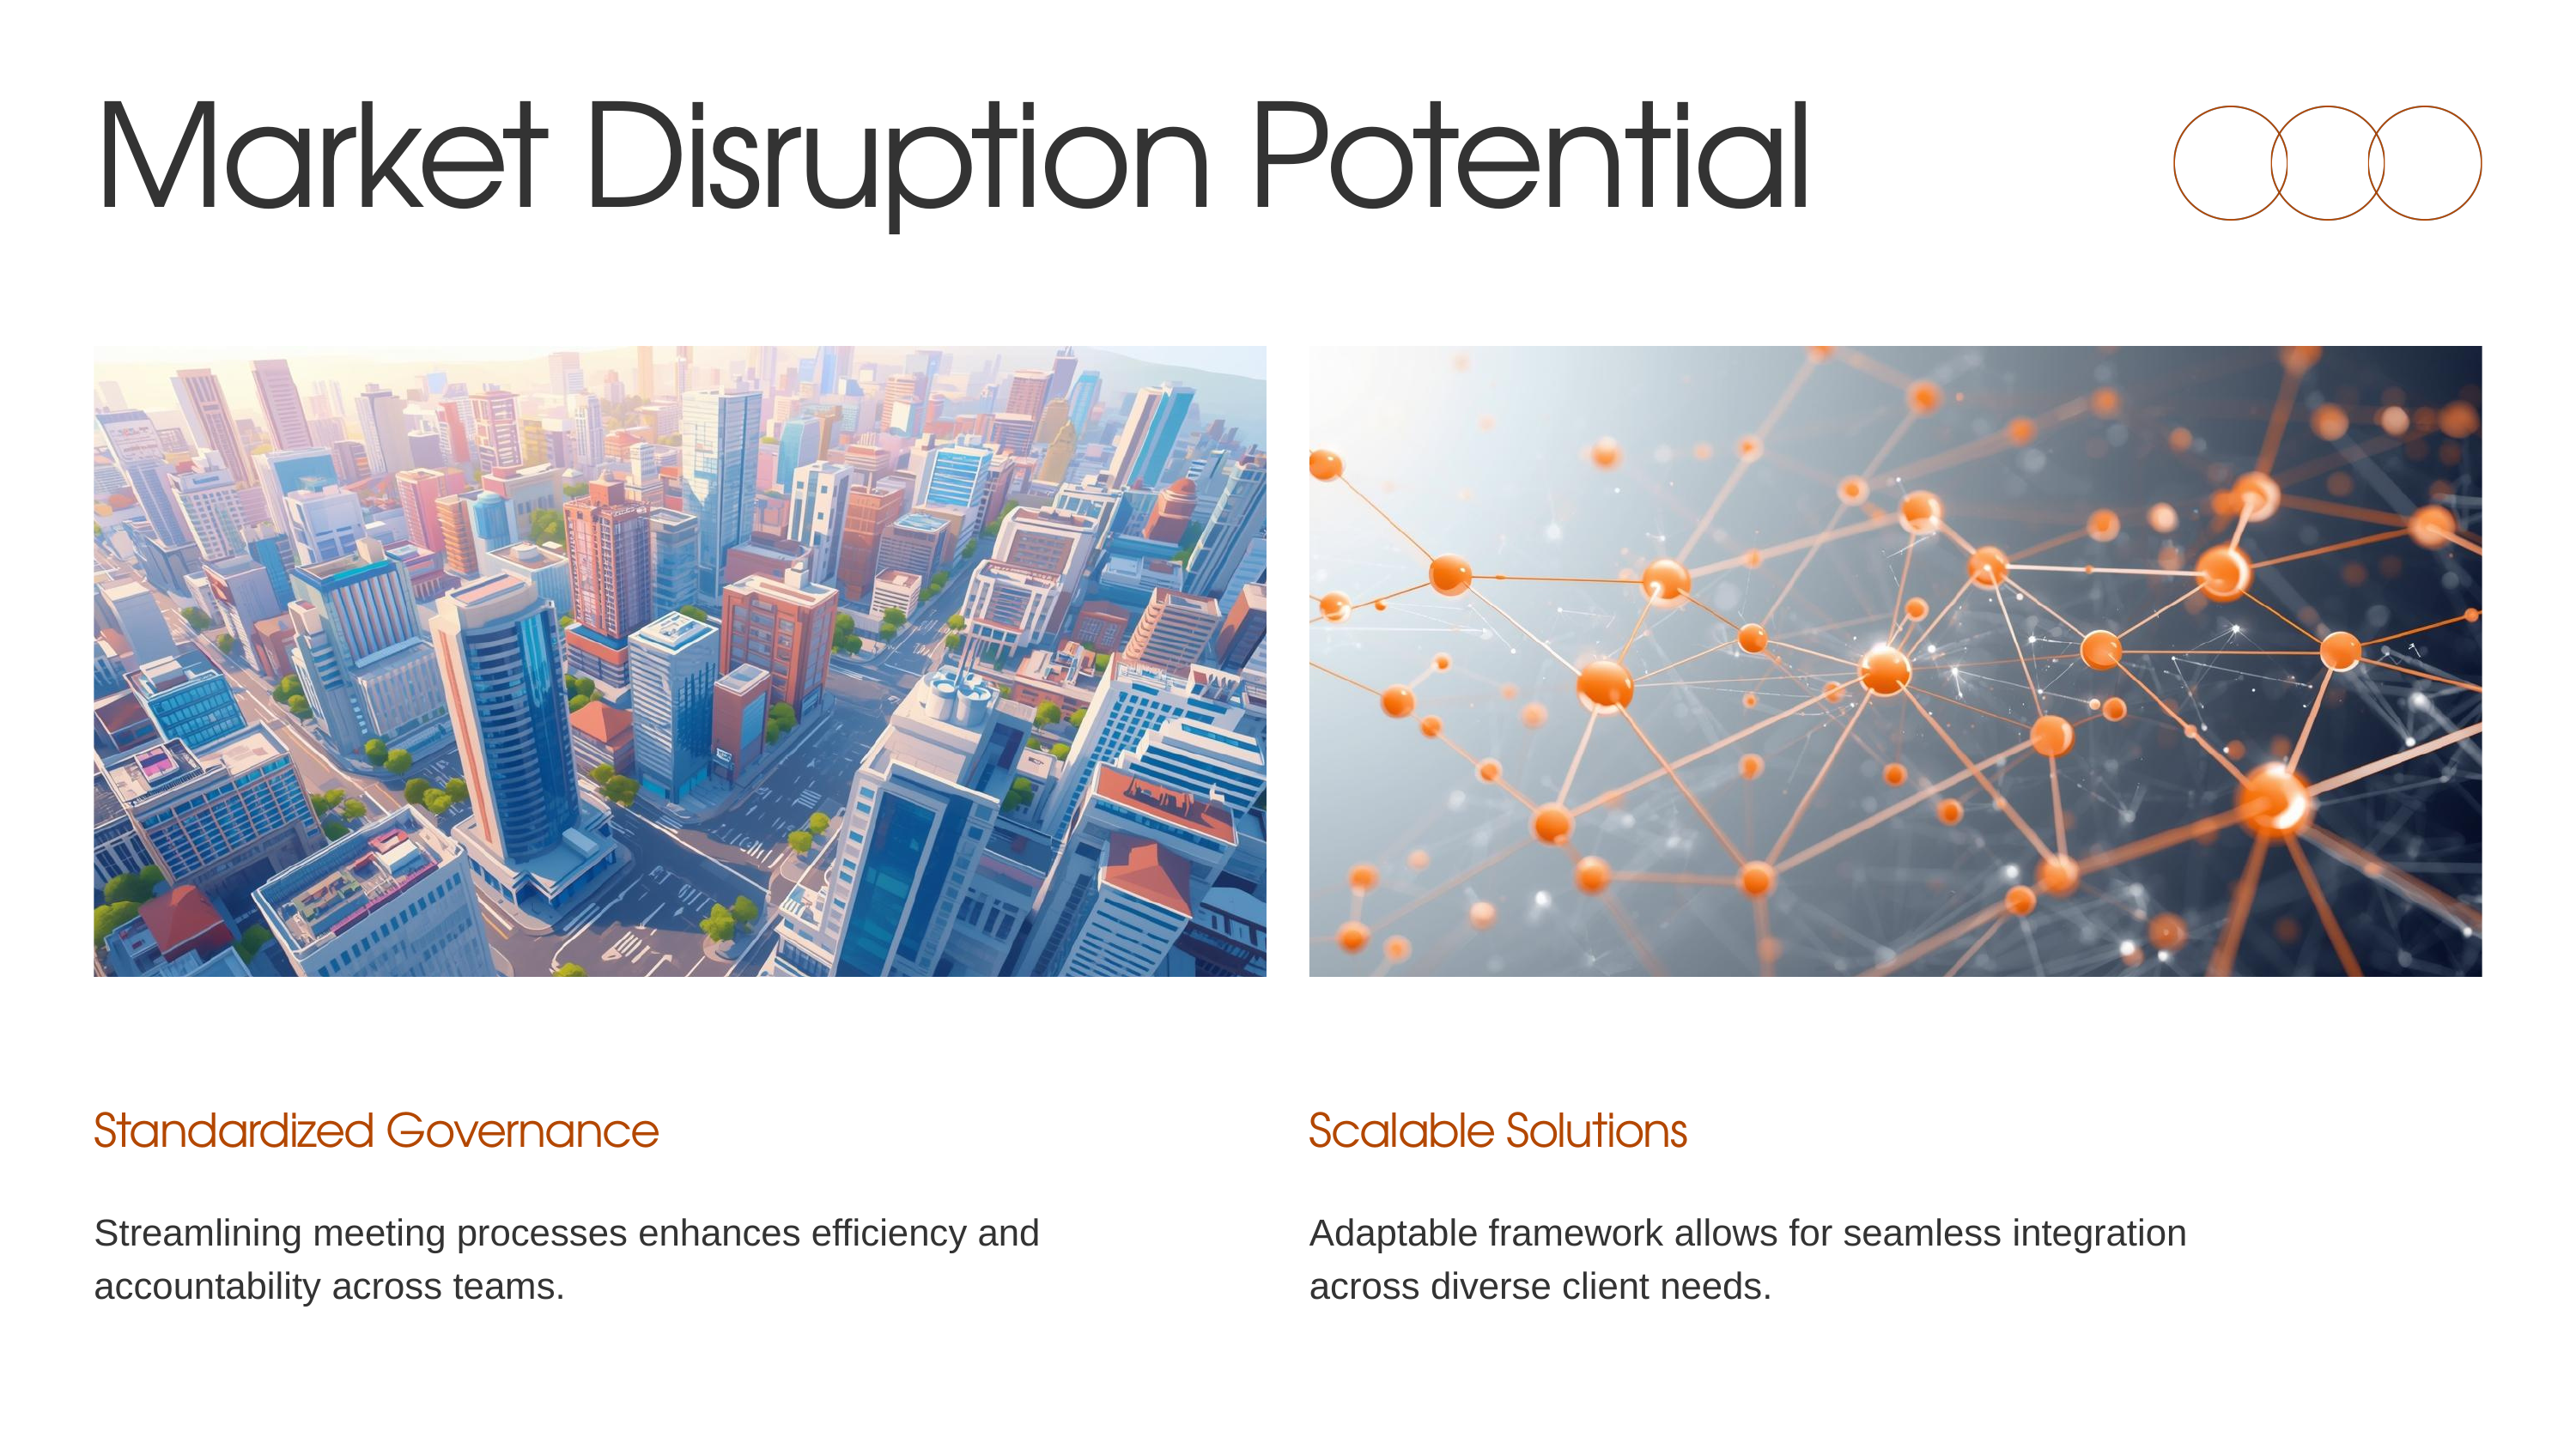

Market Disruption Potential

Standardized Governance
Streamlining meeting processes enhances efficiency and accountability across teams.
Scalable Solutions
Adaptable framework allows for seamless integration across diverse client needs.